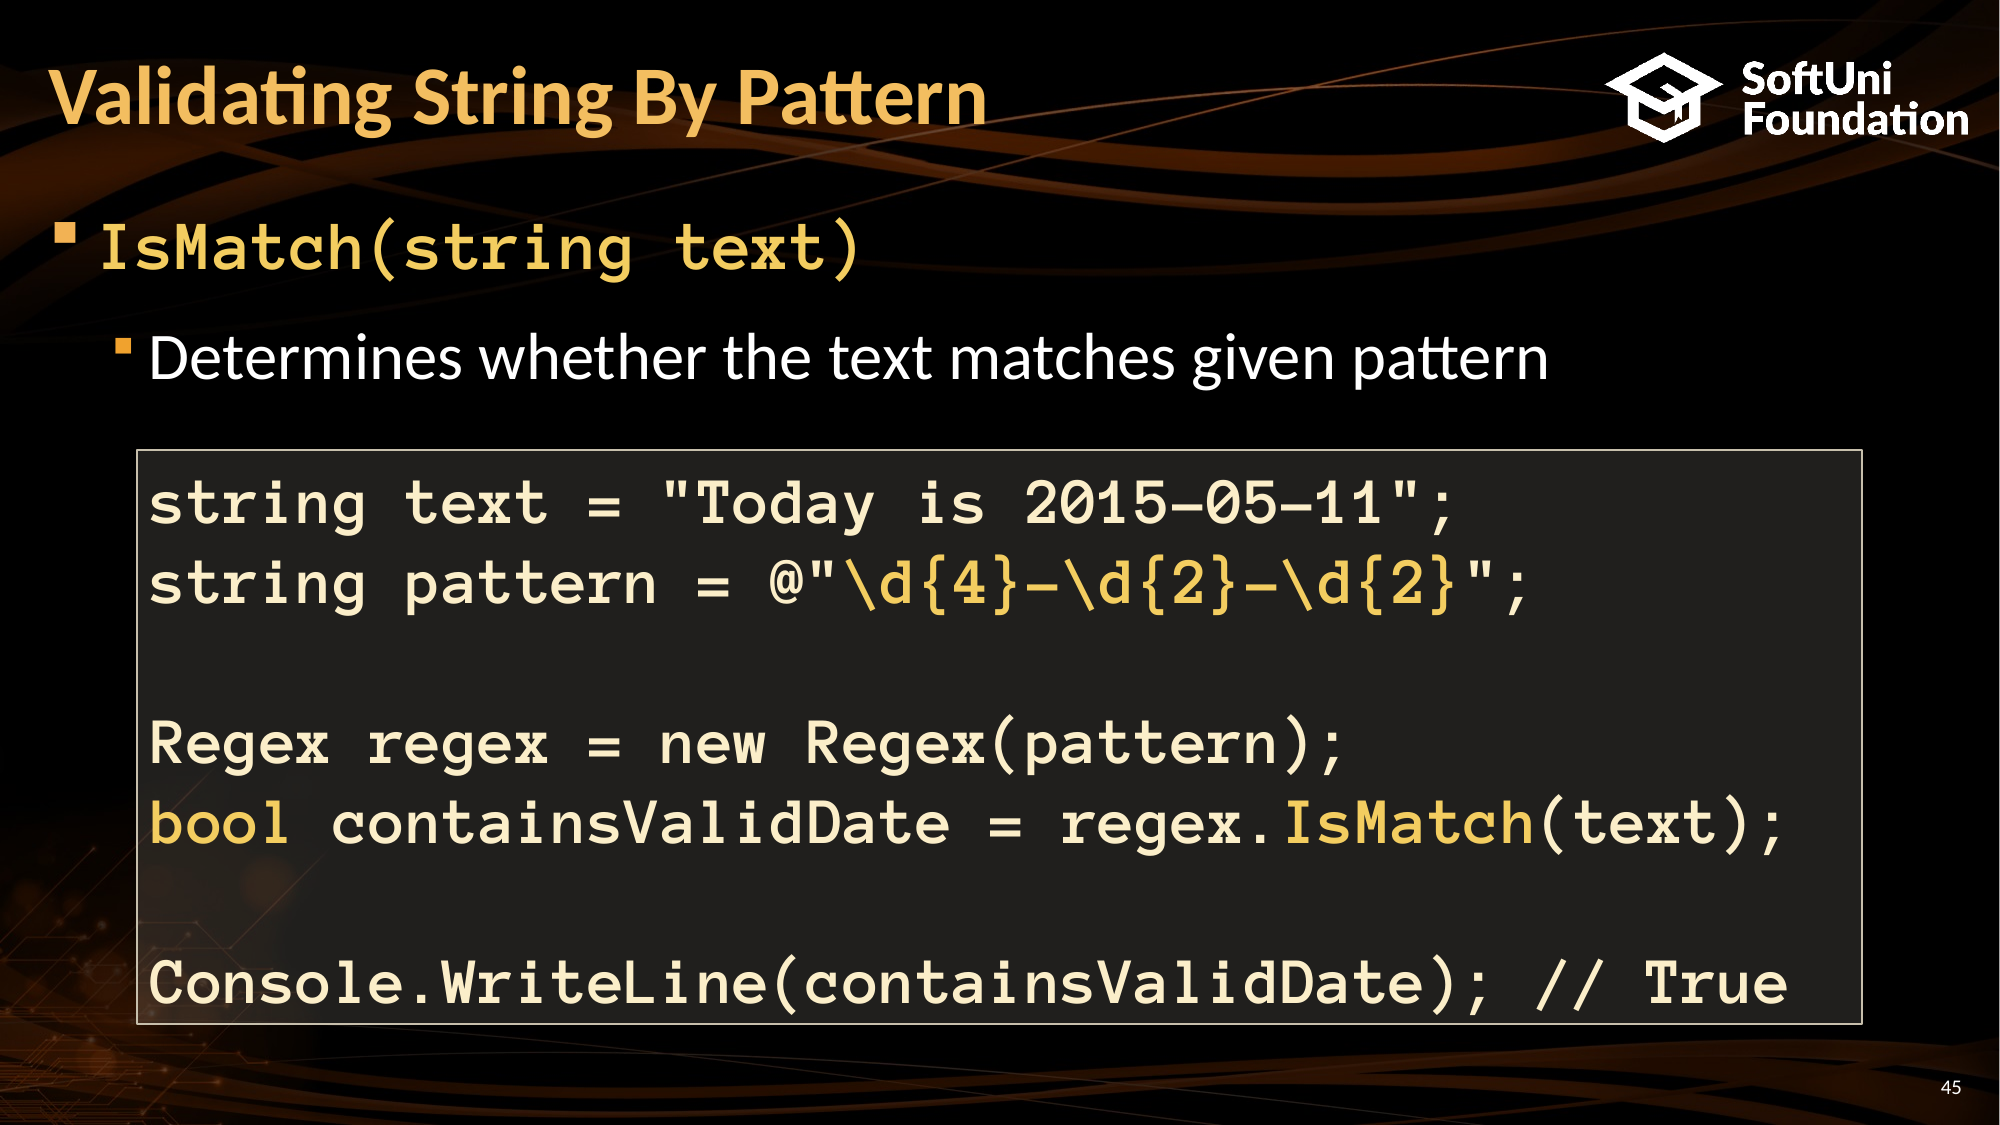

# Validating String By Pattern
IsMatch(string text)
Determines whether the text matches given pattern

string text = "Today is 2015-05-11";
string pattern = @"\d{4}-\d{2}-\d{2}";

Regex regex = new Regex(pattern);
bool containsValidDate = regex.IsMatch(text);

Console.WriteLine(containsValidDate); // True
45